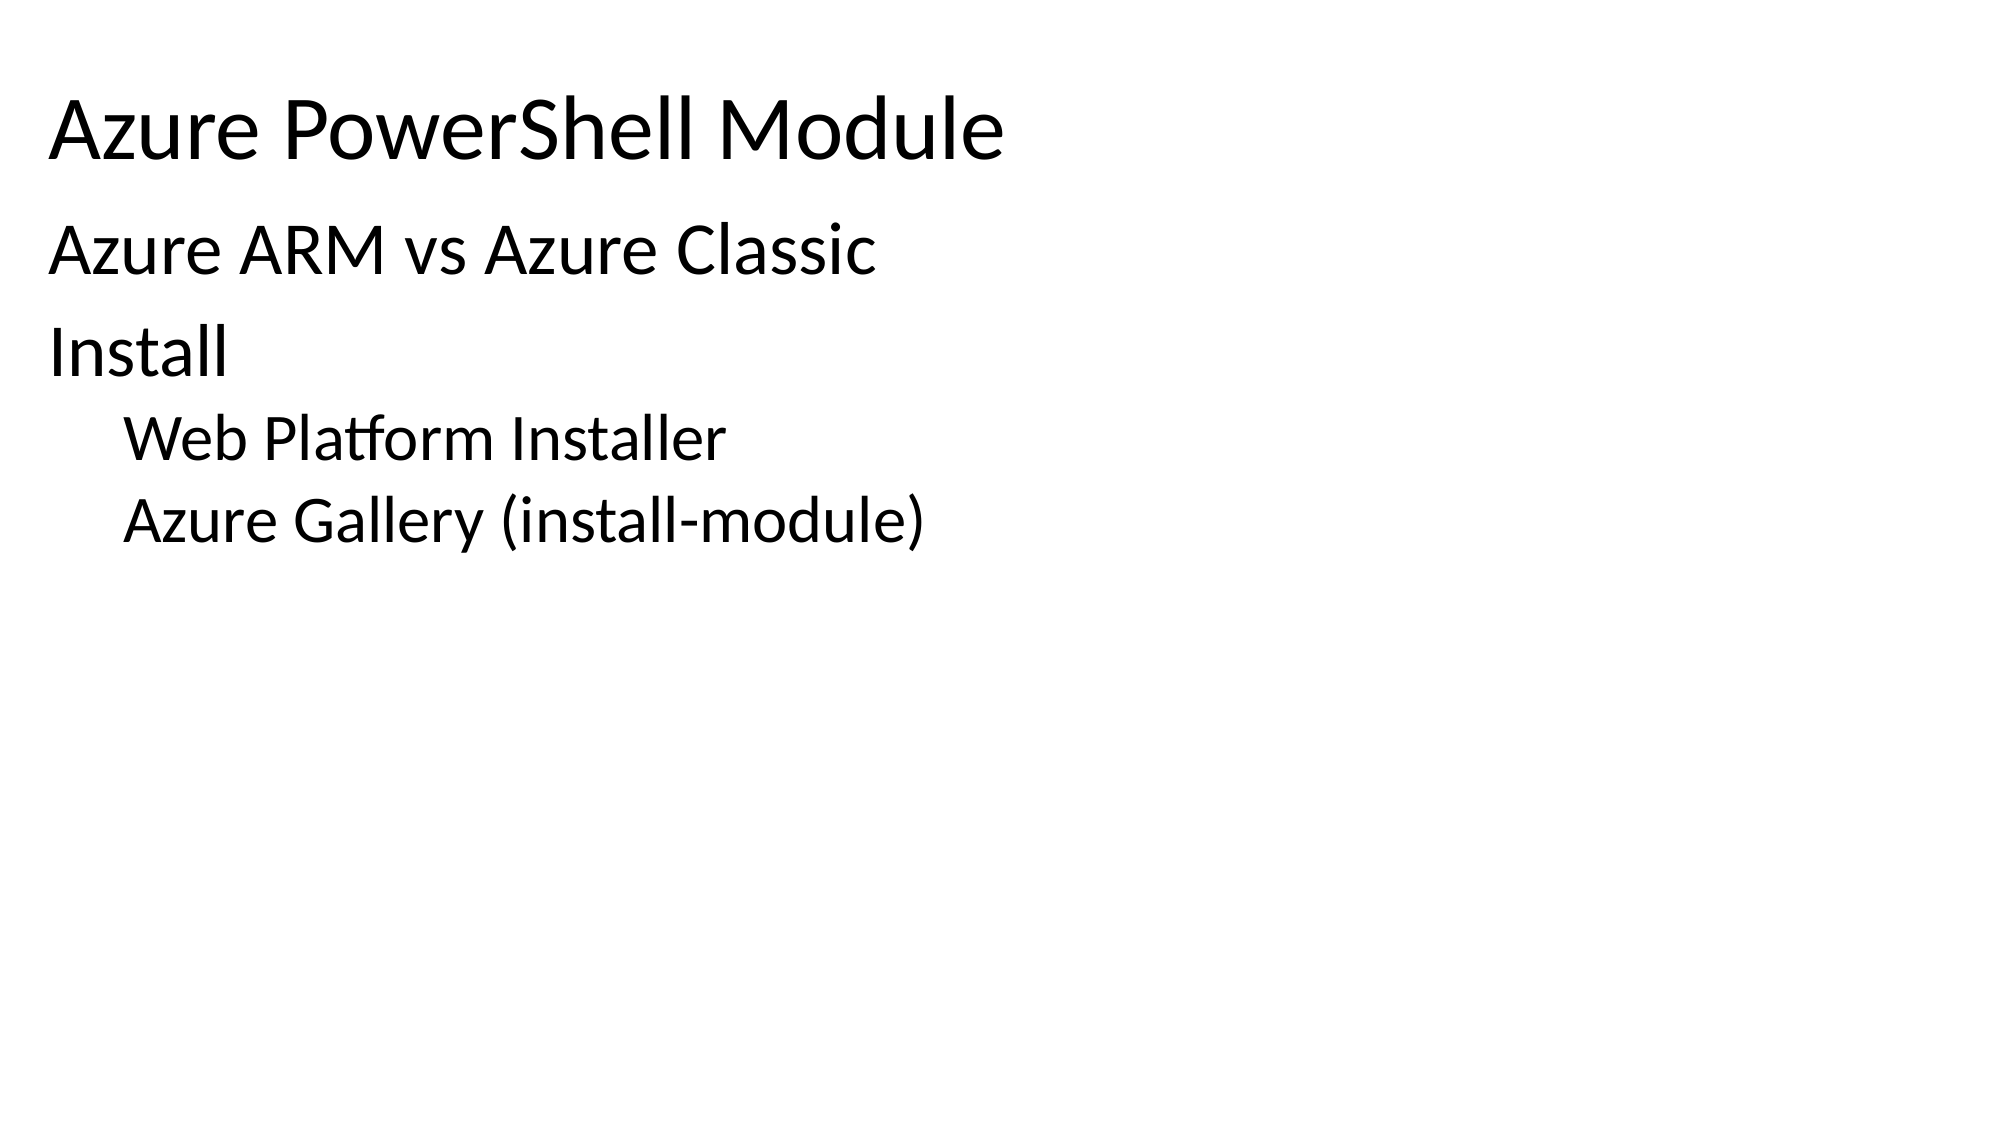

# Azure PowerShell Module
Azure ARM vs Azure Classic
Install
Web Platform Installer
Azure Gallery (install-module)